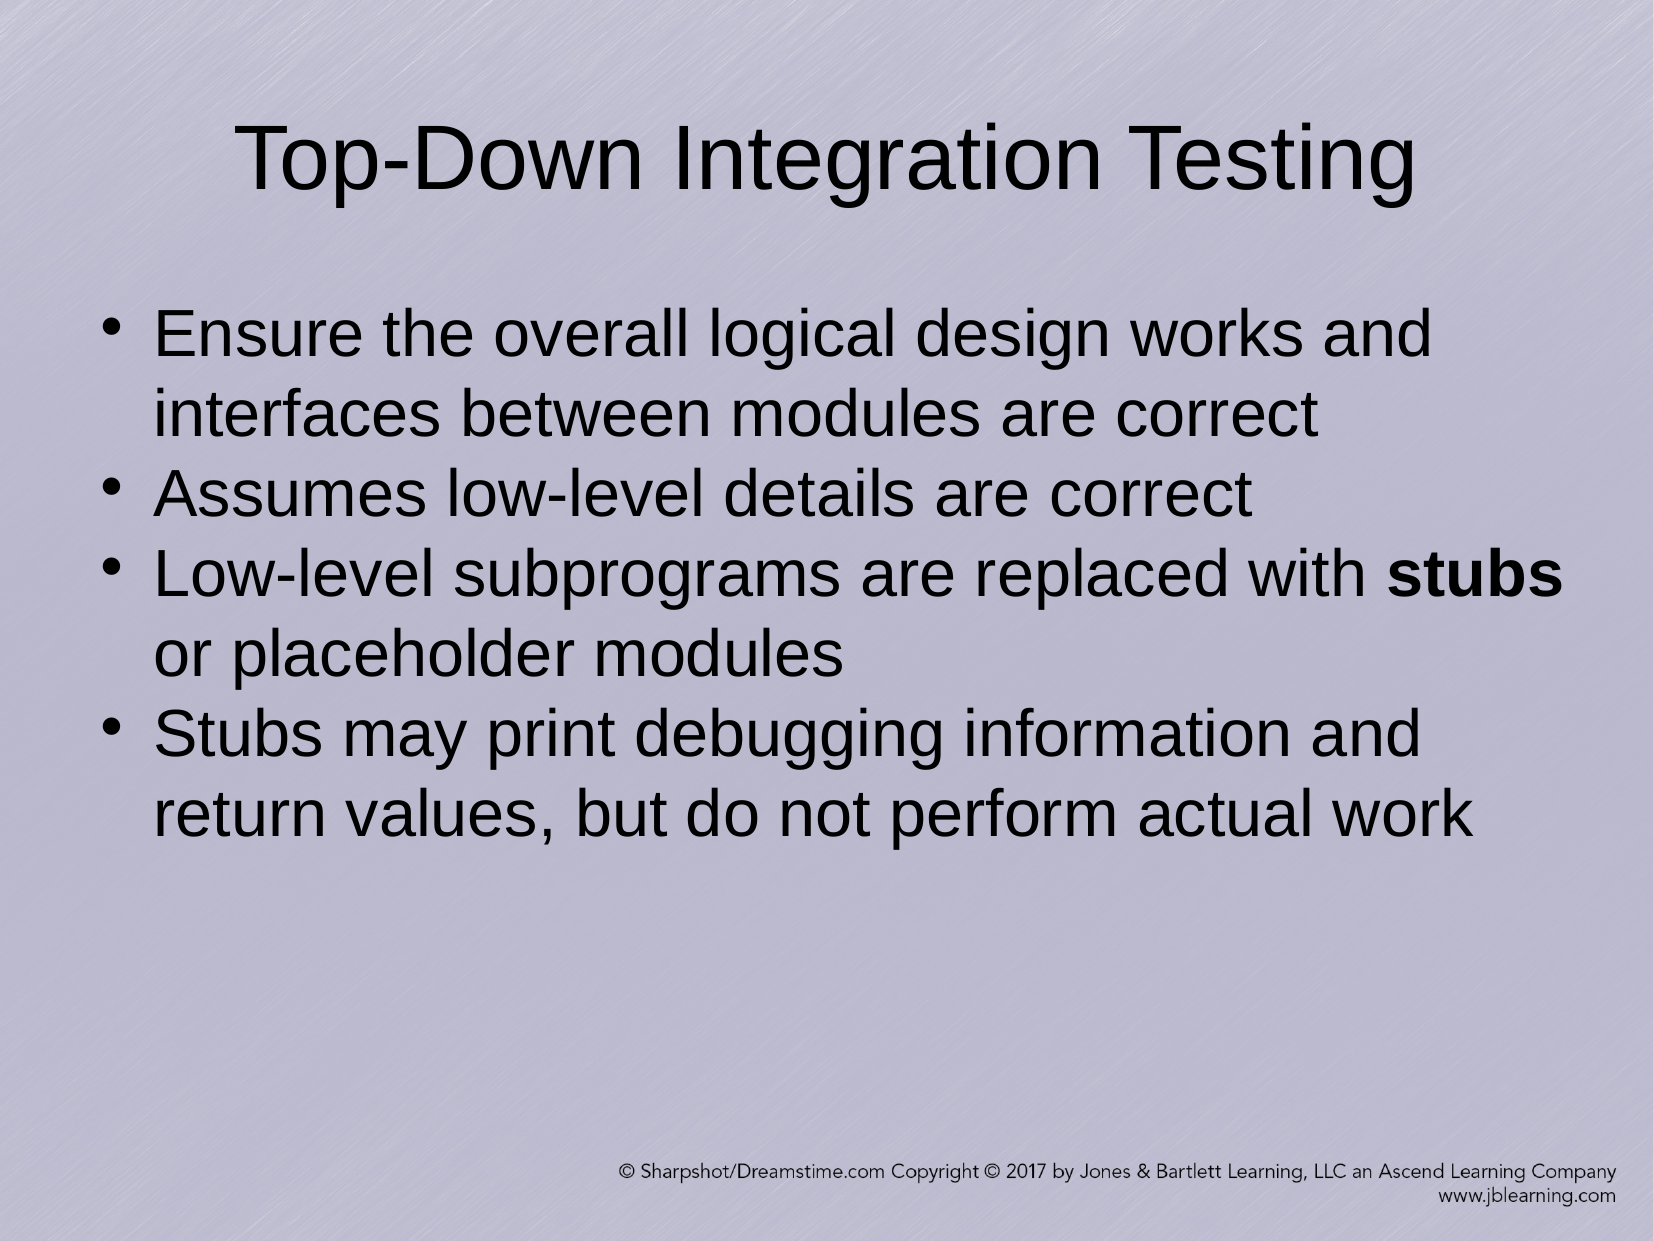

Top-Down Integration Testing
Ensure the overall logical design works and interfaces between modules are correct
Assumes low-level details are correct
Low-level subprograms are replaced with stubs or placeholder modules
Stubs may print debugging information and return values, but do not perform actual work